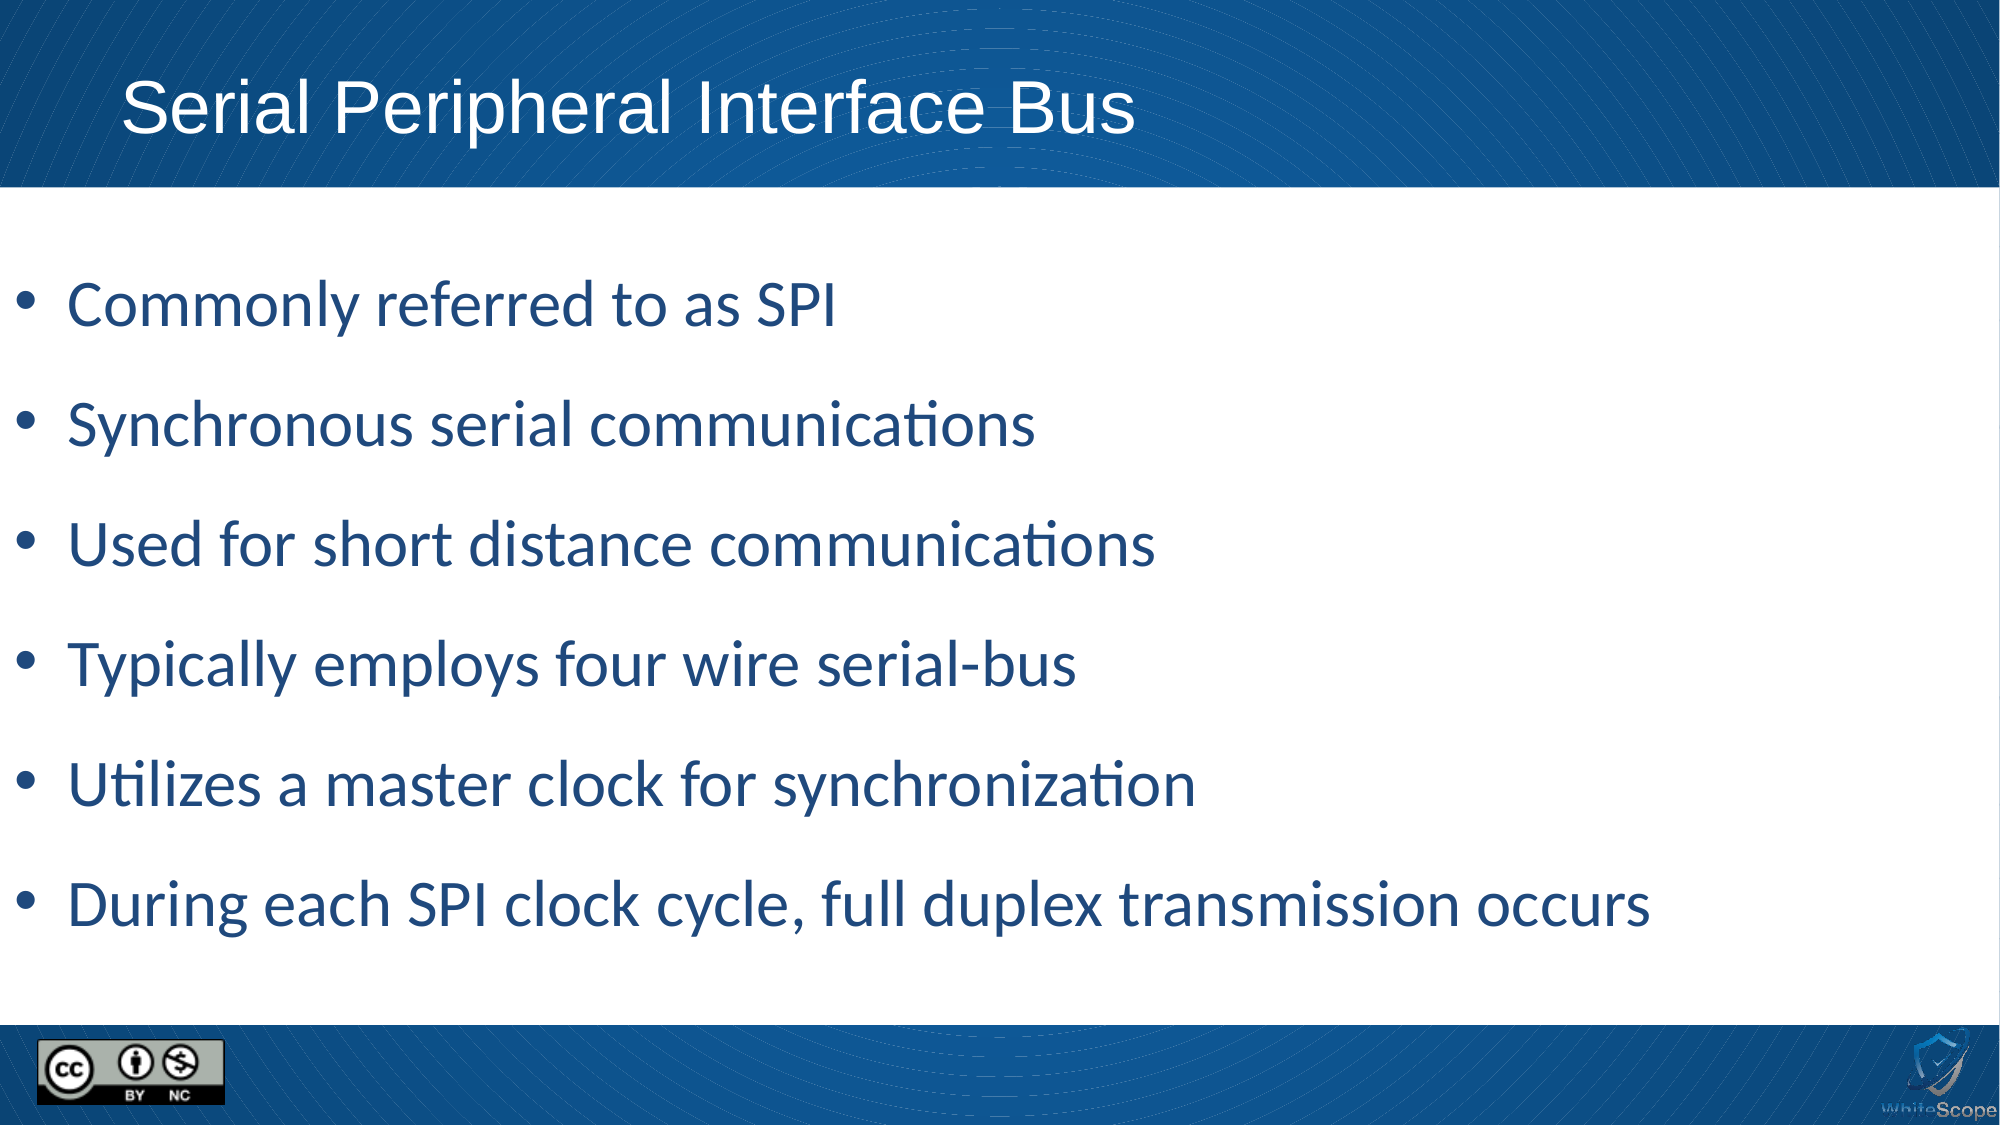

# Serial Peripheral Interface Bus
  Commonly referred to as SPI
  Synchronous serial communications
  Used for short distance communications
  Typically employs four wire serial-bus
  Utilizes a master clock for synchronization
  During each SPI clock cycle, full duplex transmission occurs